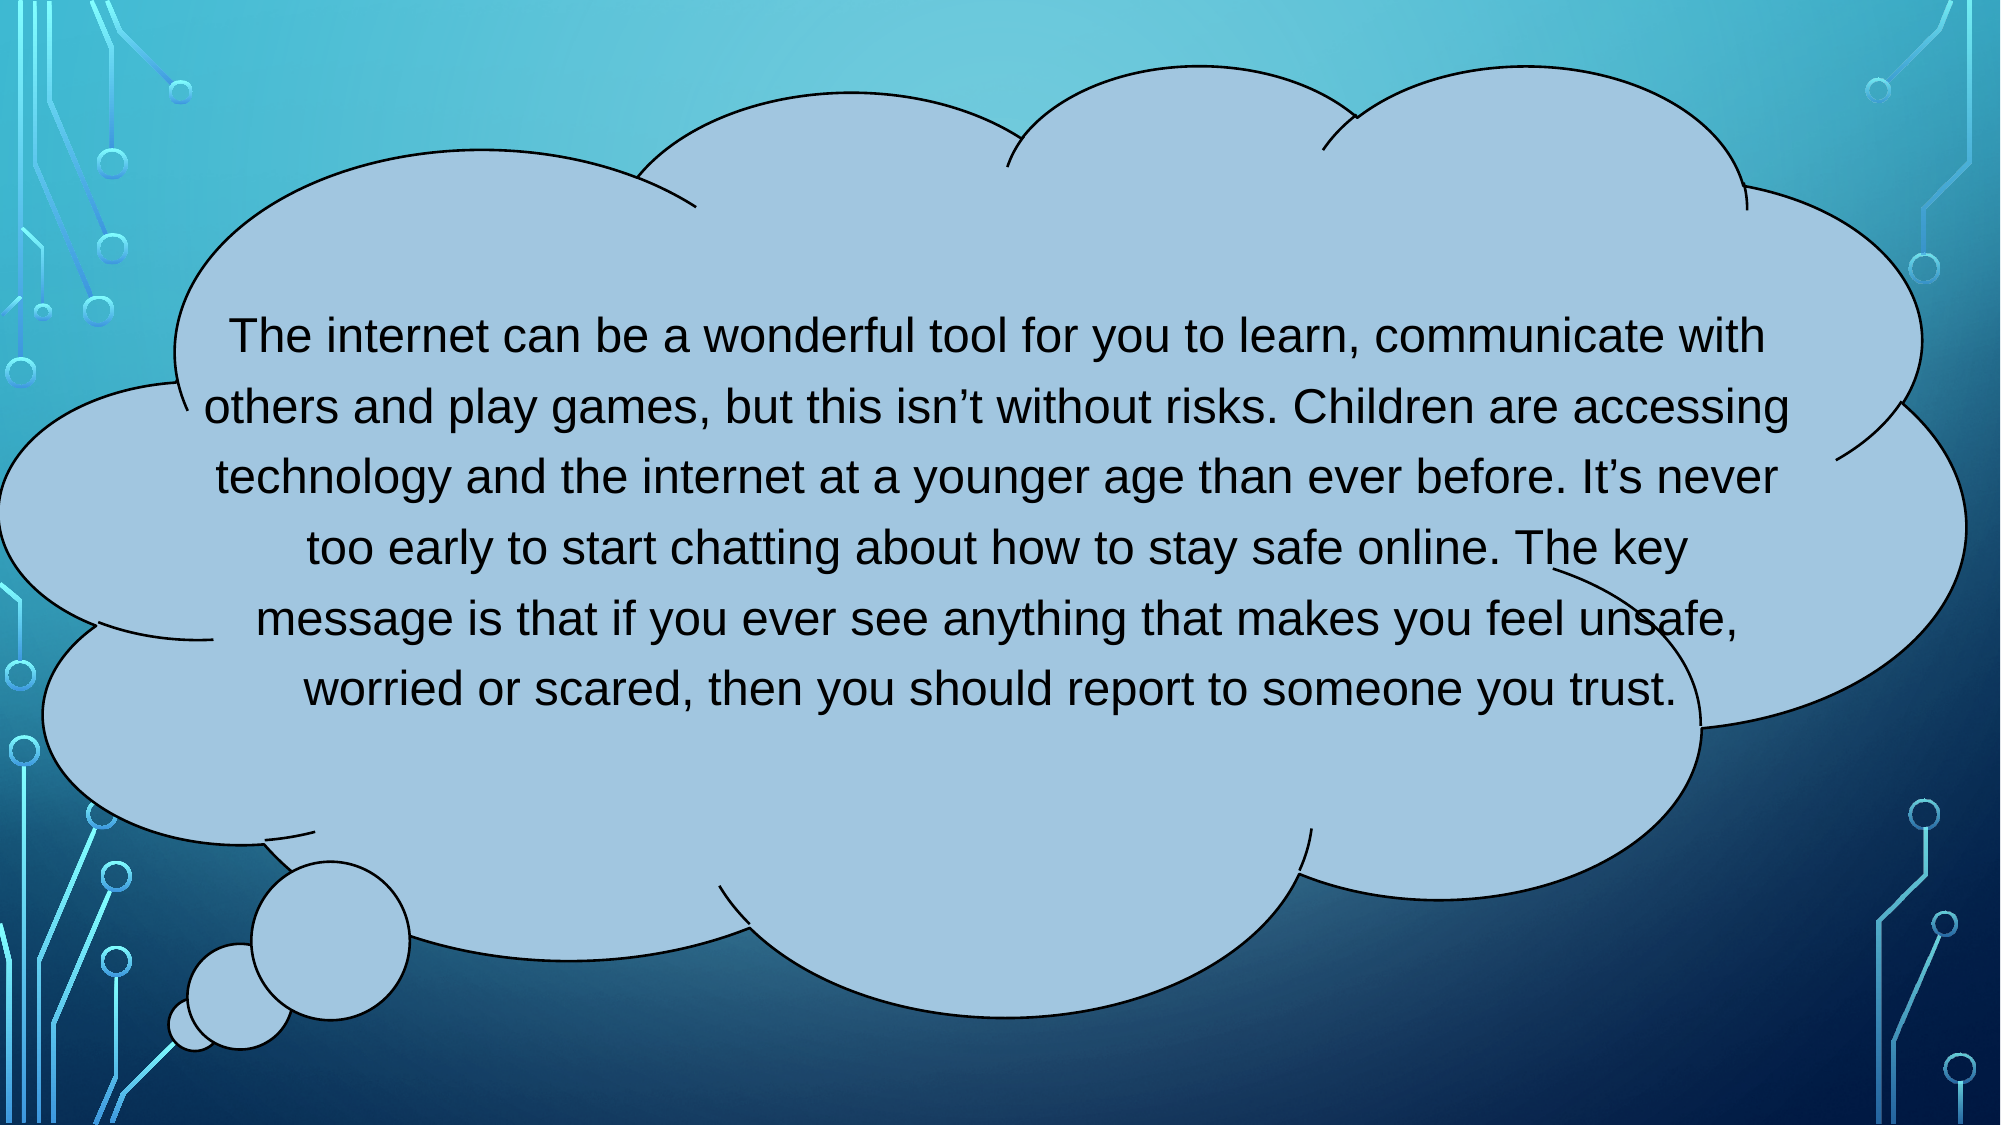

The internet can be a wonderful tool for you to learn, communicate with others and play games, but this isn’t without risks. Children are accessing technology and the internet at a younger age than ever before. It’s never too early to start chatting about how to stay safe online. The key message is that if you ever see anything that makes you feel unsafe, worried or scared, then you should report to someone you trust.